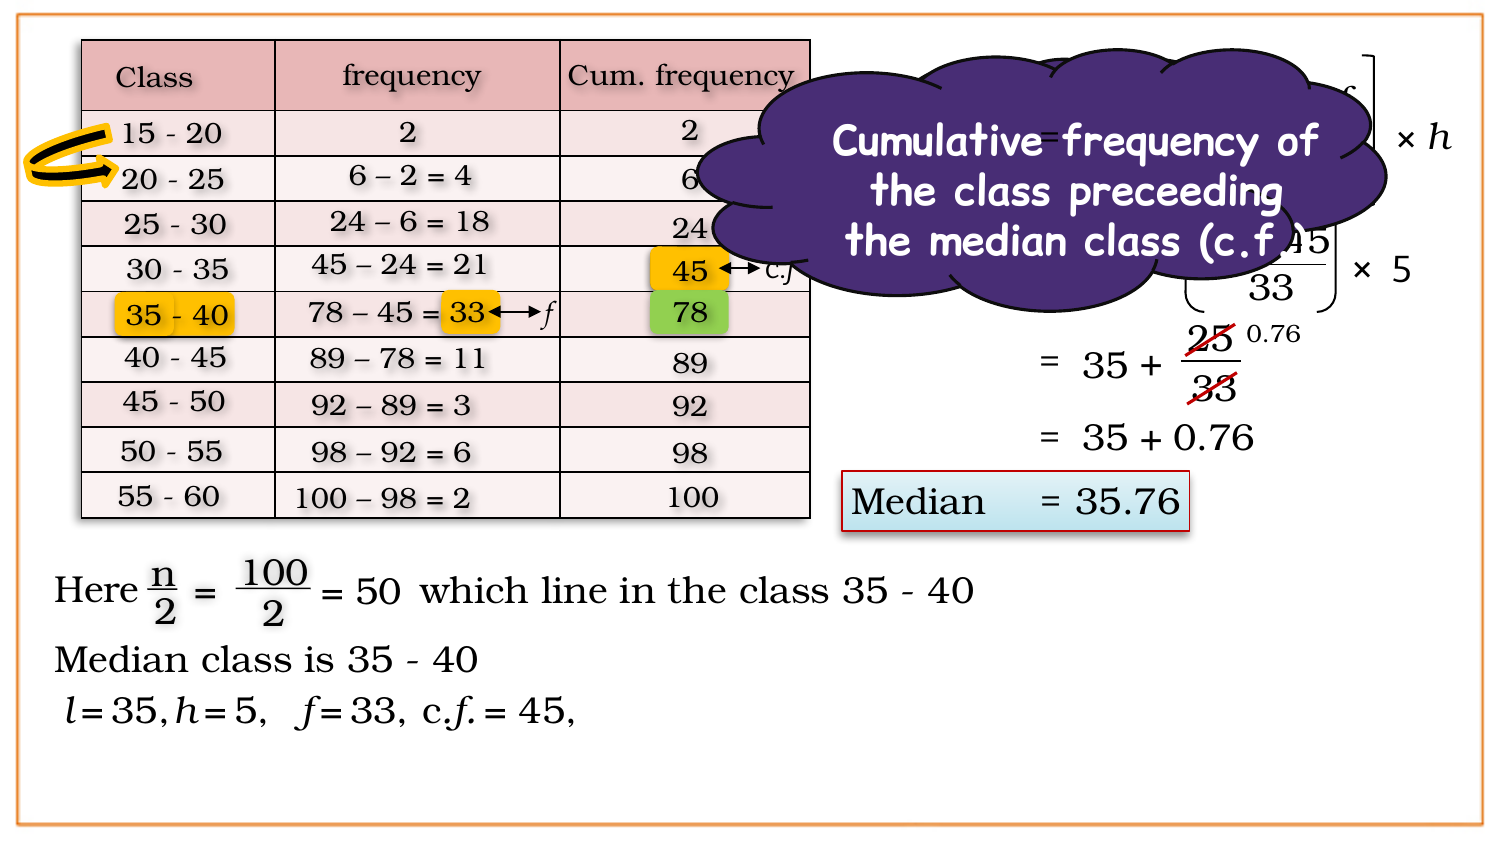

Exercise 14.3 – Q.3
|  |  |  |
| --- | --- | --- |
|  |  |  |
|  |  |  |
|  |  |  |
|  |  |  |
|  |  |  |
|  |  |  |
|  |  |  |
|  |  |  |
|  |  |  |
frequency

Cum. frequency
Class
n

c. f .
-
2
2
Median
l   +
×
h
=
2
Cumulative frequency of the class preceeding the median class (c.f.)
15 - 20
Which c.f just greater than or equal to    ?
50

f
6 – 2 = 4
20 - 25
6
24 – 6 = 18
25 - 30

24
-
 50
 45
=
+
 35
×
5
45 – 24 = 21
c.f
30 - 35
45

33
78 – 45 = 33
78
f
35 - 40

 25
 0.76
=
+
40 - 45
89 – 78 = 11
 35
89
33
45 - 50
92 – 89 = 3
92
=
 35
+
 0.76
50 - 55
98 – 92 = 6
98
Median
=
 35.76
55 - 60
100

100 – 98 = 2
100
n
Here
=
= 50
2
2
which line in the class 35 - 40
Median class is 35 - 40
l = 35,
h = 5,
f = 33,
c.f. = 45,